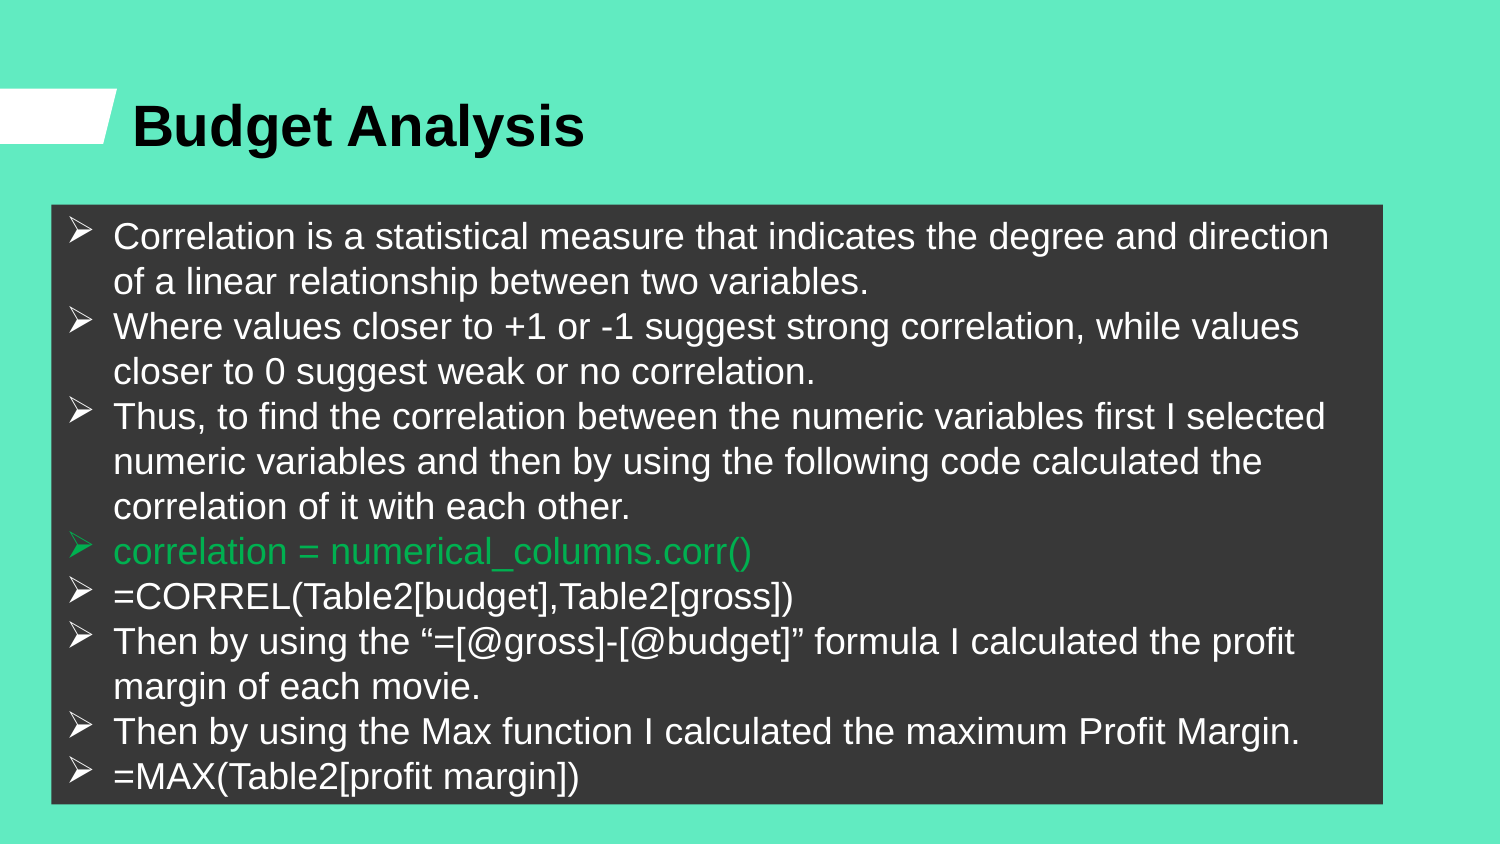

# Budget Analysis
Correlation is a statistical measure that indicates the degree and direction of a linear relationship between two variables.
Where values closer to +1 or -1 suggest strong correlation, while values closer to 0 suggest weak or no correlation.
Thus, to find the correlation between the numeric variables first I selected numeric variables and then by using the following code calculated the correlation of it with each other.
correlation = numerical_columns.corr()
=CORREL(Table2[budget],Table2[gross])
Then by using the “=[@gross]-[@budget]” formula I calculated the profit margin of each movie.
Then by using the Max function I calculated the maximum Profit Margin.
=MAX(Table2[profit margin])